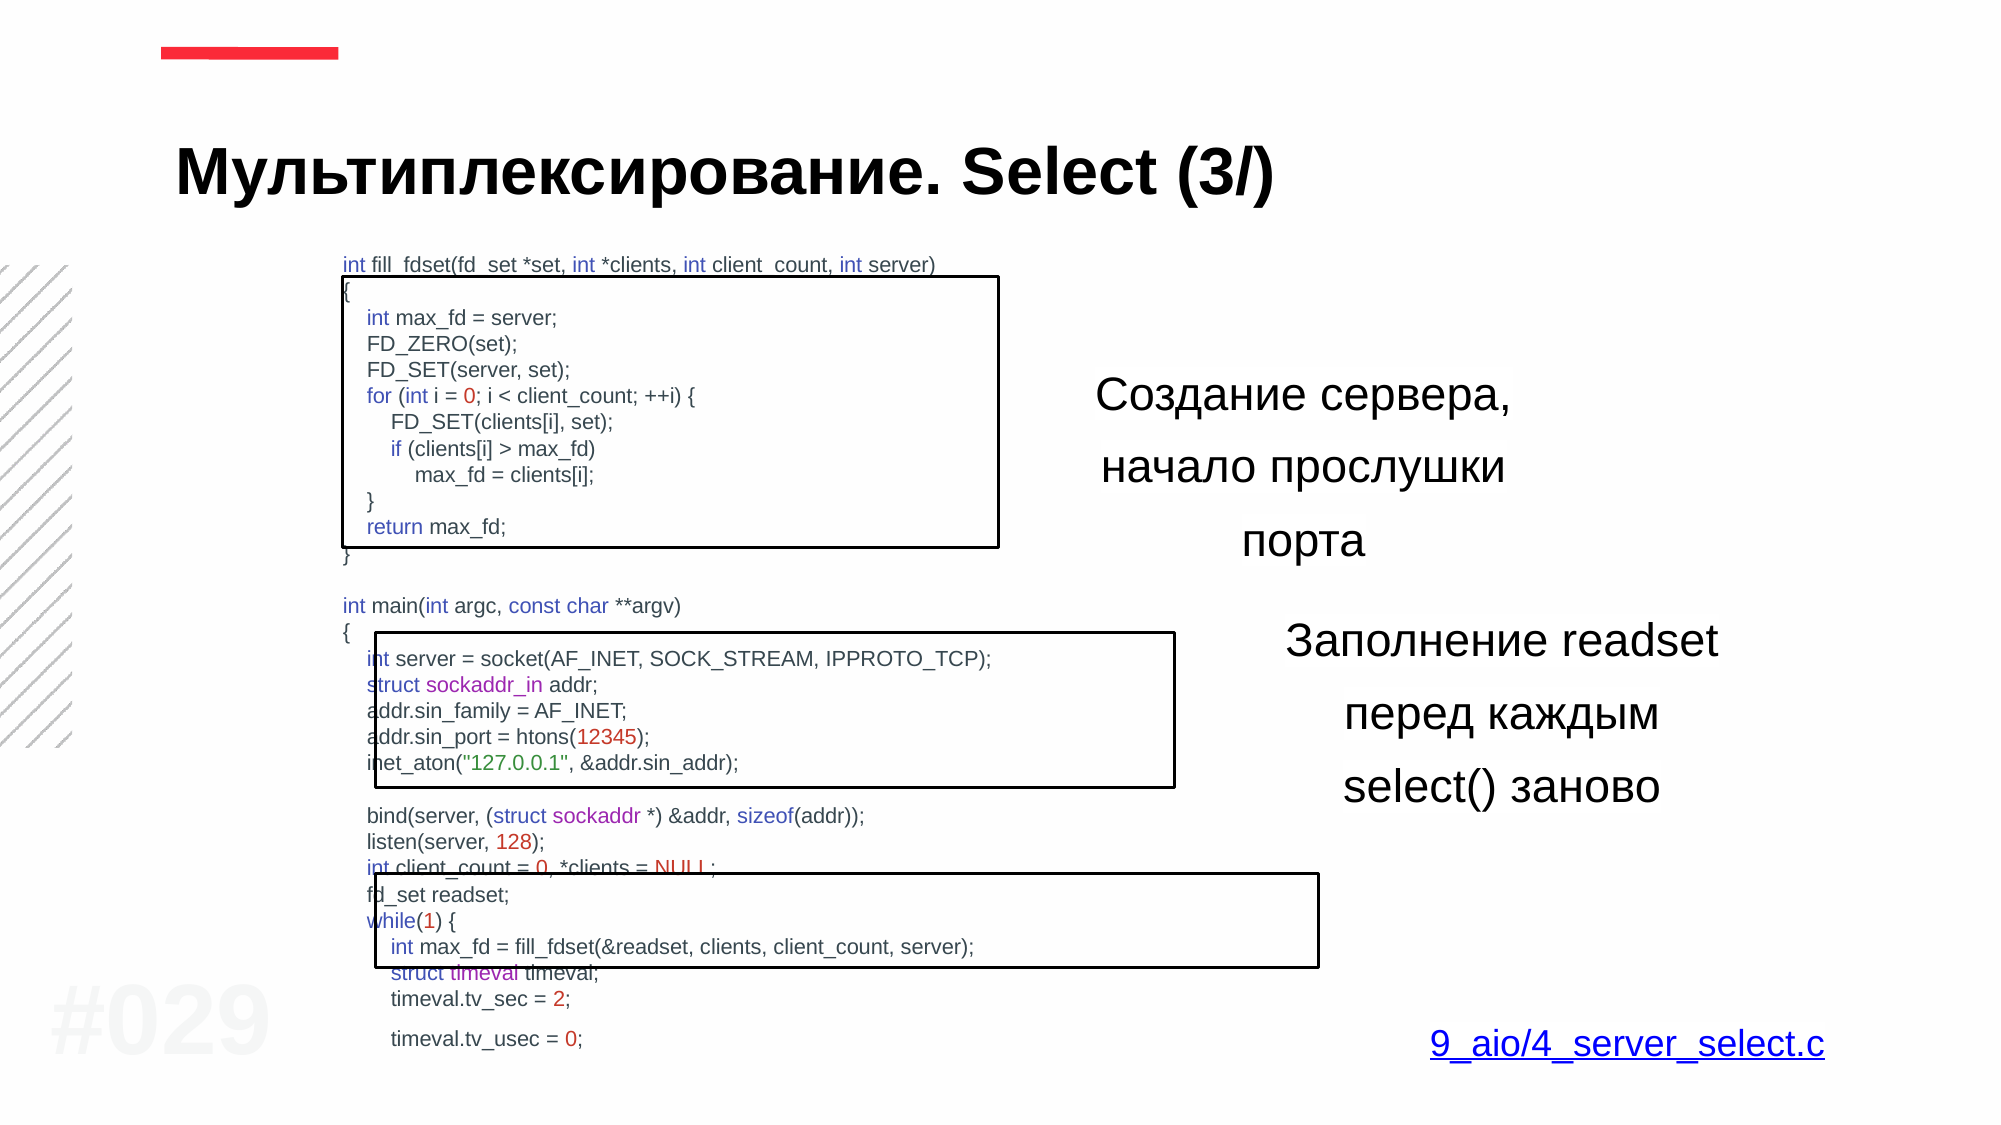

Мультиплексирование. Select (3/)
int fill_fdset(fd_set *set, int *clients, int client_count, int server)
{
    int max_fd = server;
    FD_ZERO(set);
    FD_SET(server, set);
    for (int i = 0; i < client_count; ++i) {
        FD_SET(clients[i], set);
        if (clients[i] > max_fd)
            max_fd = clients[i];
    }
    return max_fd;
}

int main(int argc, const char **argv)
{
    int server = socket(AF_INET, SOCK_STREAM, IPPROTO_TCP);
    struct sockaddr_in addr;
    addr.sin_family = AF_INET;
    addr.sin_port = htons(12345);
    inet_aton("127.0.0.1", &addr.sin_addr);

    bind(server, (struct sockaddr *) &addr, sizeof(addr));
    listen(server, 128);
    int client_count = 0, *clients = NULL;
    fd_set readset;
    while(1) {
        int max_fd = fill_fdset(&readset, clients, client_count, server);
        struct timeval timeval;
        timeval.tv_sec = 2;
        timeval.tv_usec = 0;

Создание сервера, начало прослушки порта
Заполнение readset перед каждым select() заново

#029
9_aio/4_server_select.c